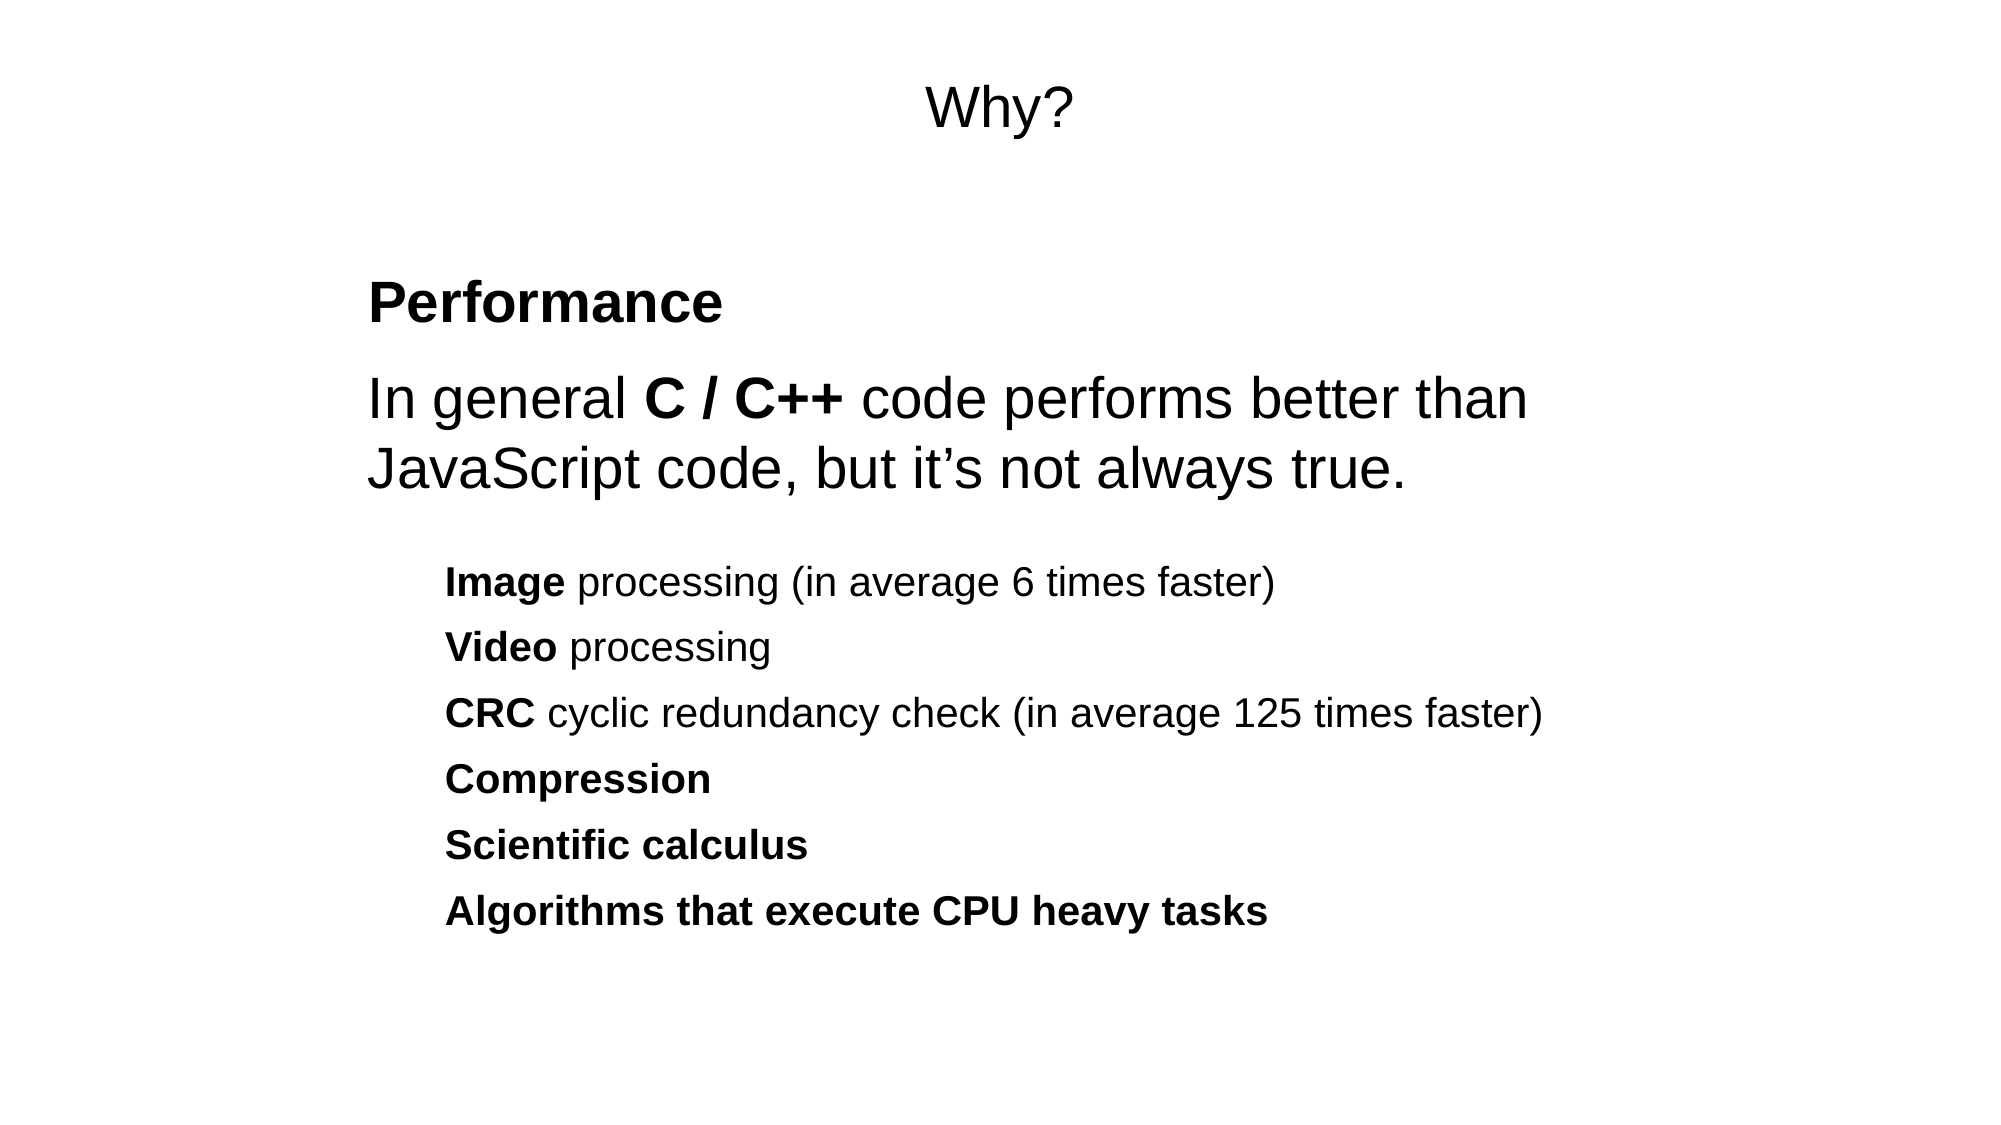

# Why?
Performance
In general C / C++ code performs better than JavaScript code, but it’s not always true.
Image processing (in average 6 times faster)
Video processing
CRC cyclic redundancy check (in average 125 times faster)
Compression
Scientific calculus
Algorithms that execute CPU heavy tasks